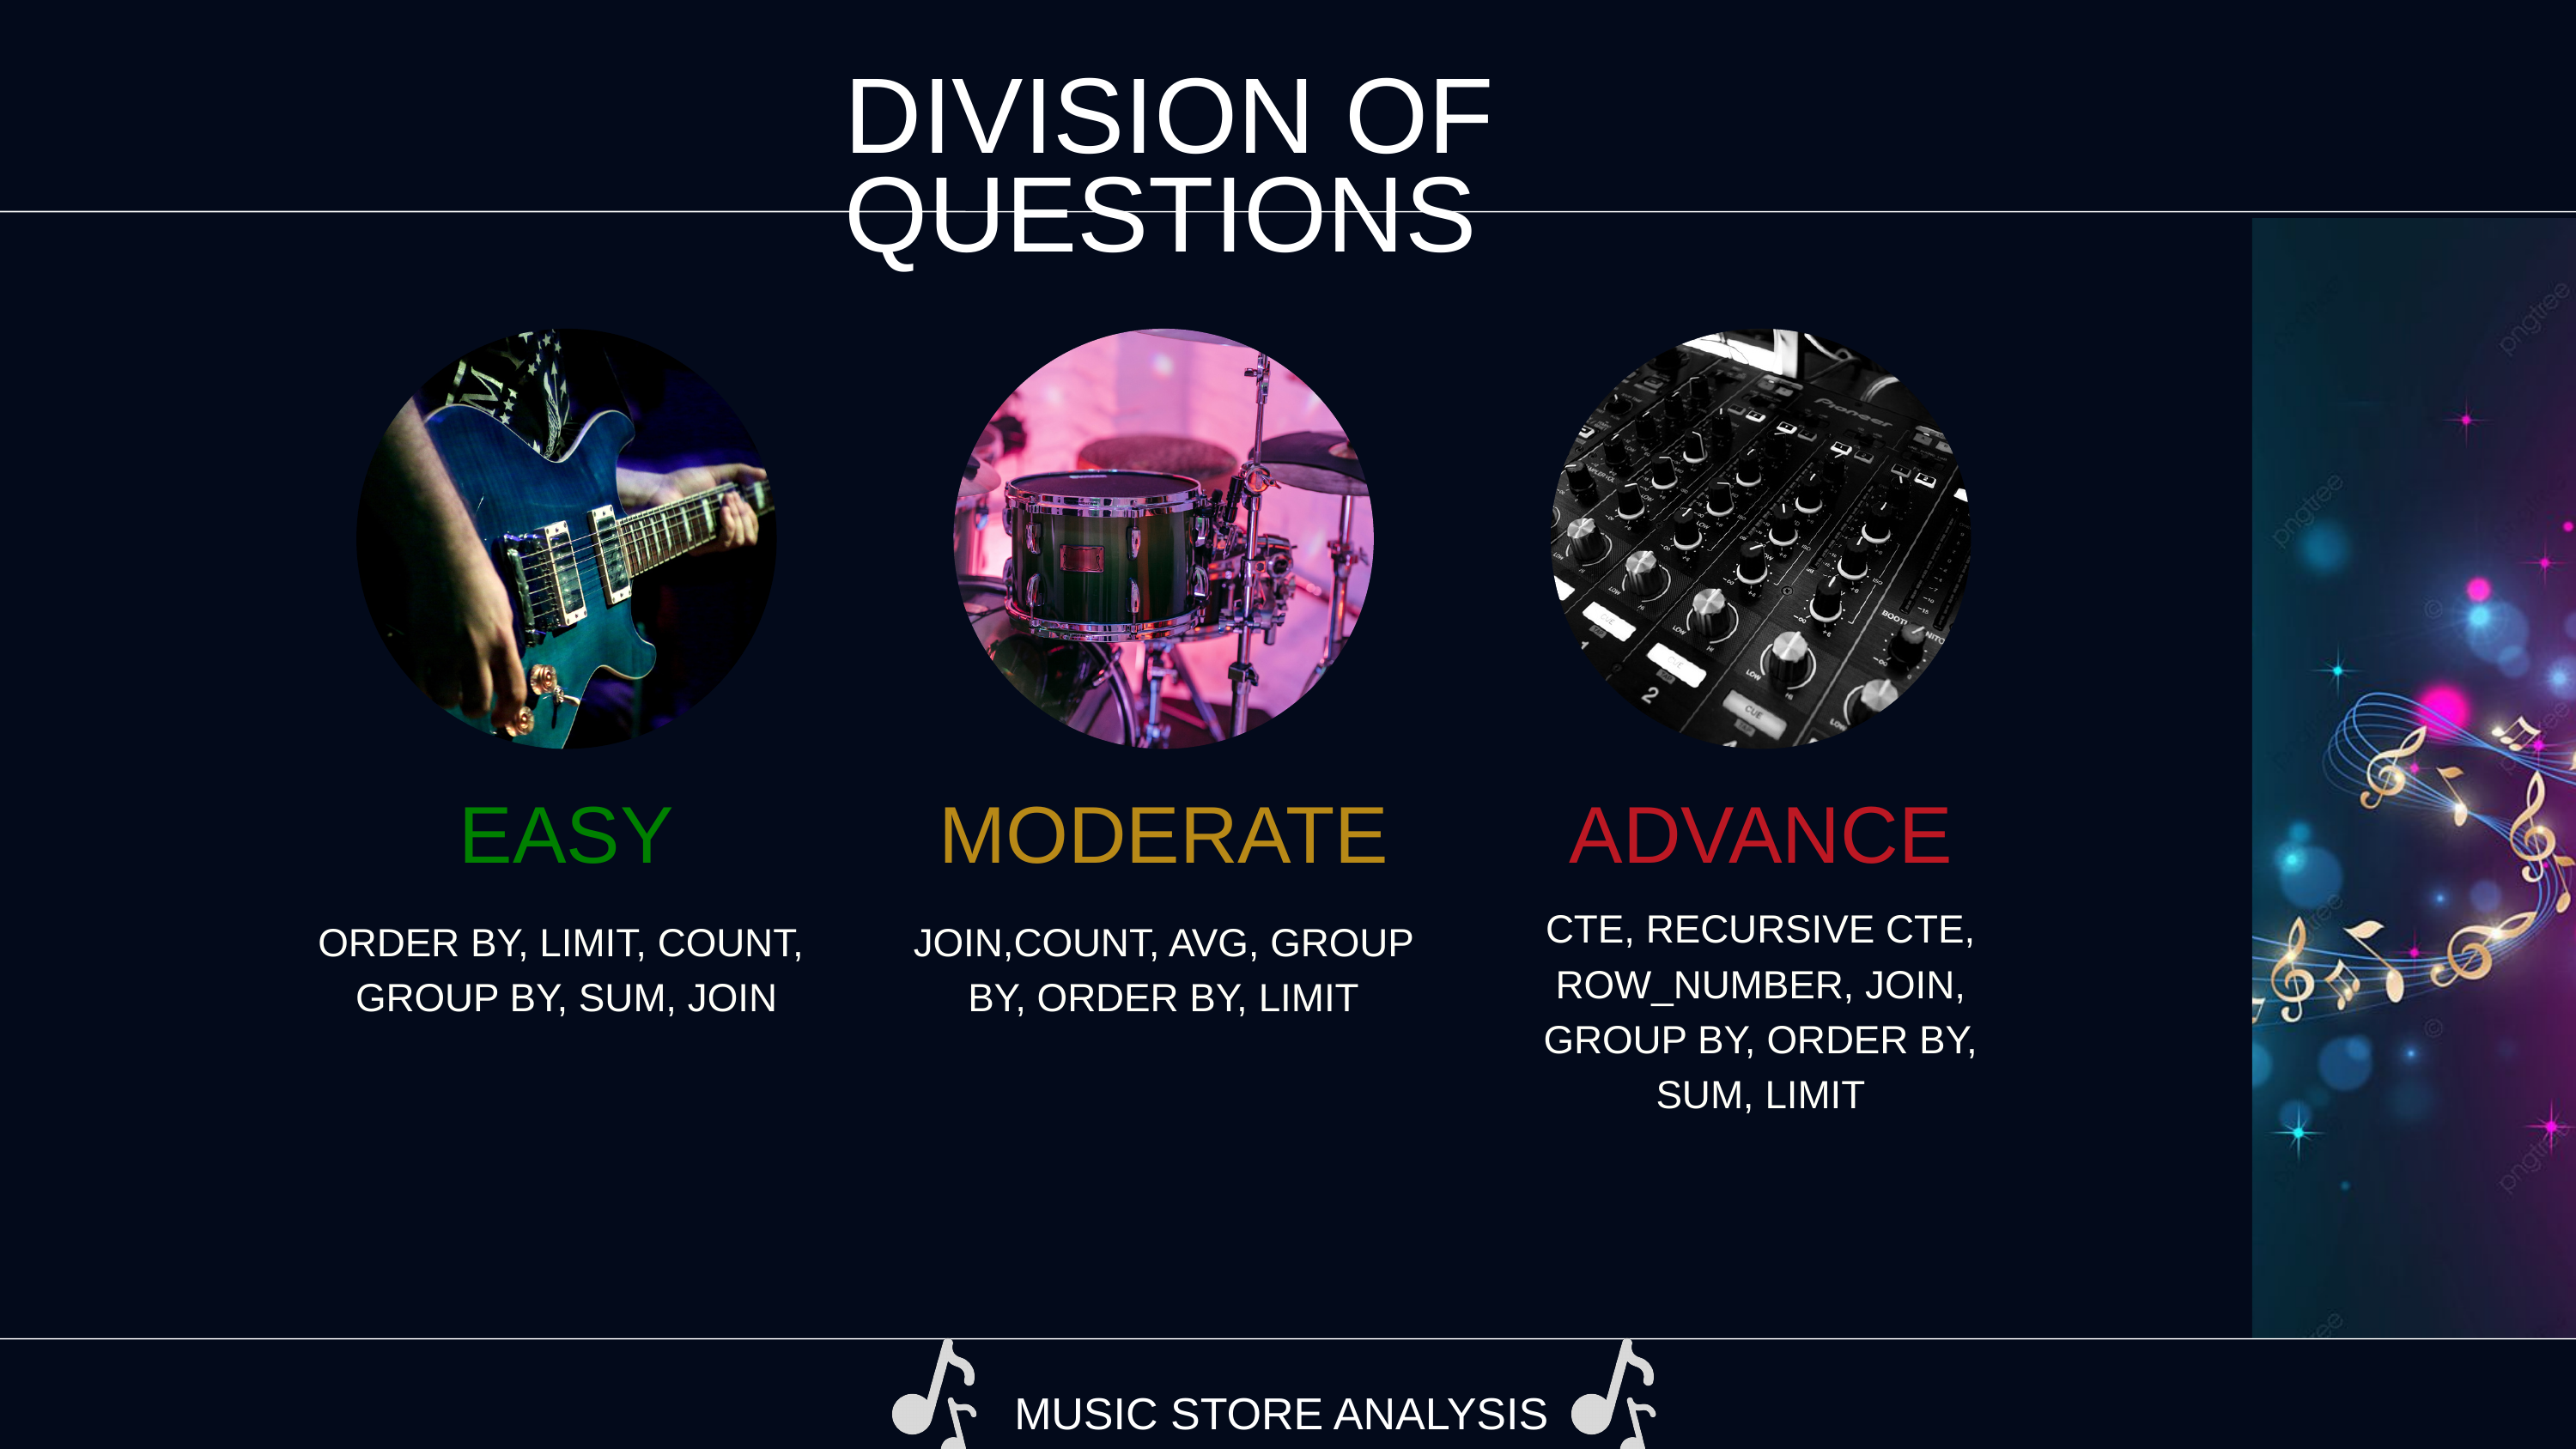

DIVISION OF QUESTIONS

EASY
ADVANCE
MODERATE
CTE, RECURSIVE CTE, ROW_NUMBER, JOIN, GROUP BY, ORDER BY, SUM, LIMIT
ORDER BY, LIMIT, COUNT,
GROUP BY, SUM, JOIN

JOIN,COUNT, AVG, GROUP BY, ORDER BY, LIMIT

MUSIC STORE ANALYSIS